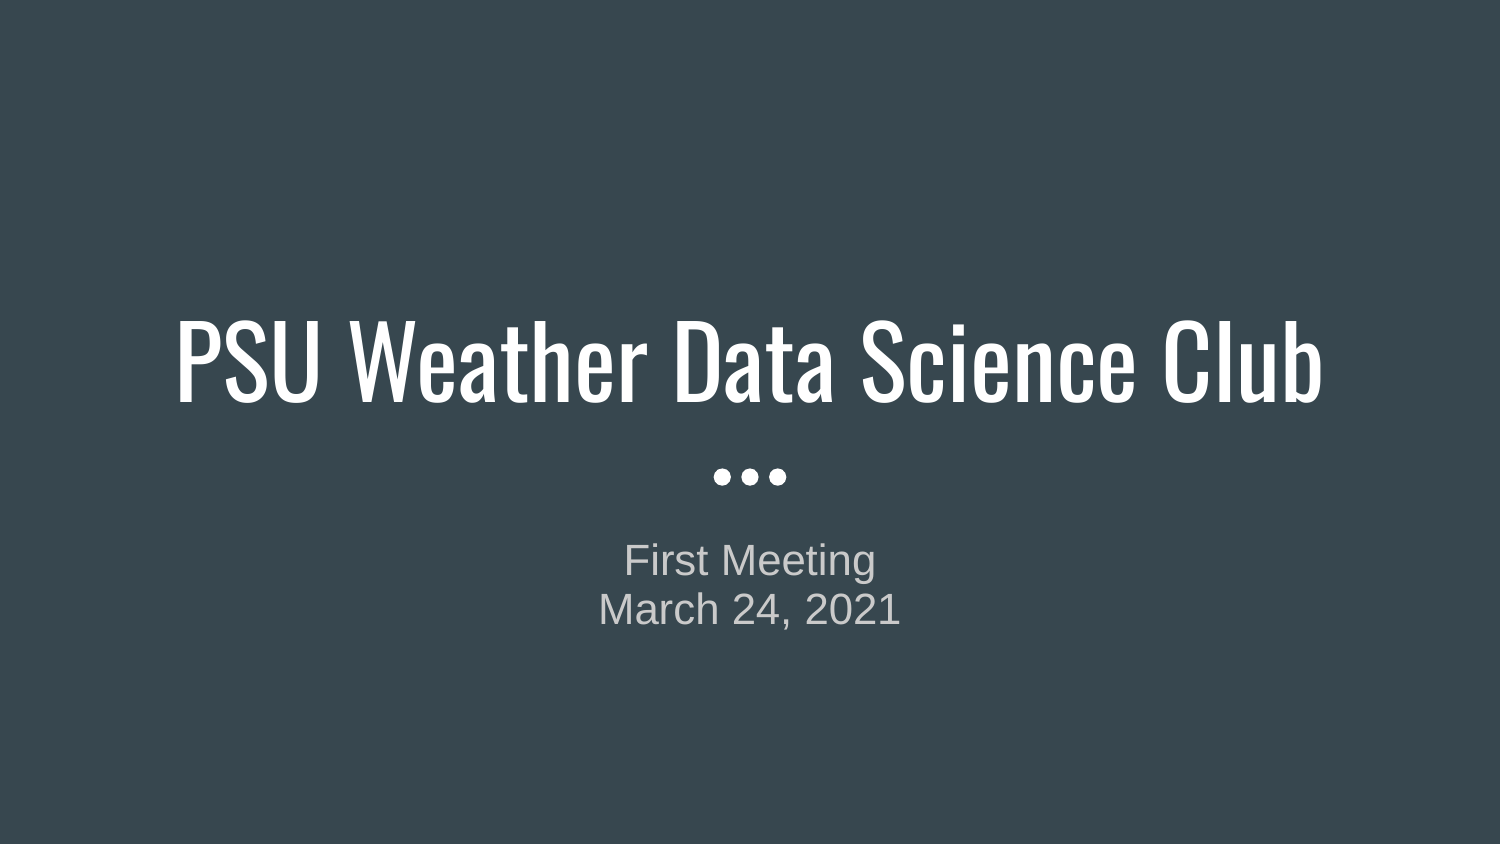

# PSU Weather Data Science Club
First Meeting
March 24, 2021